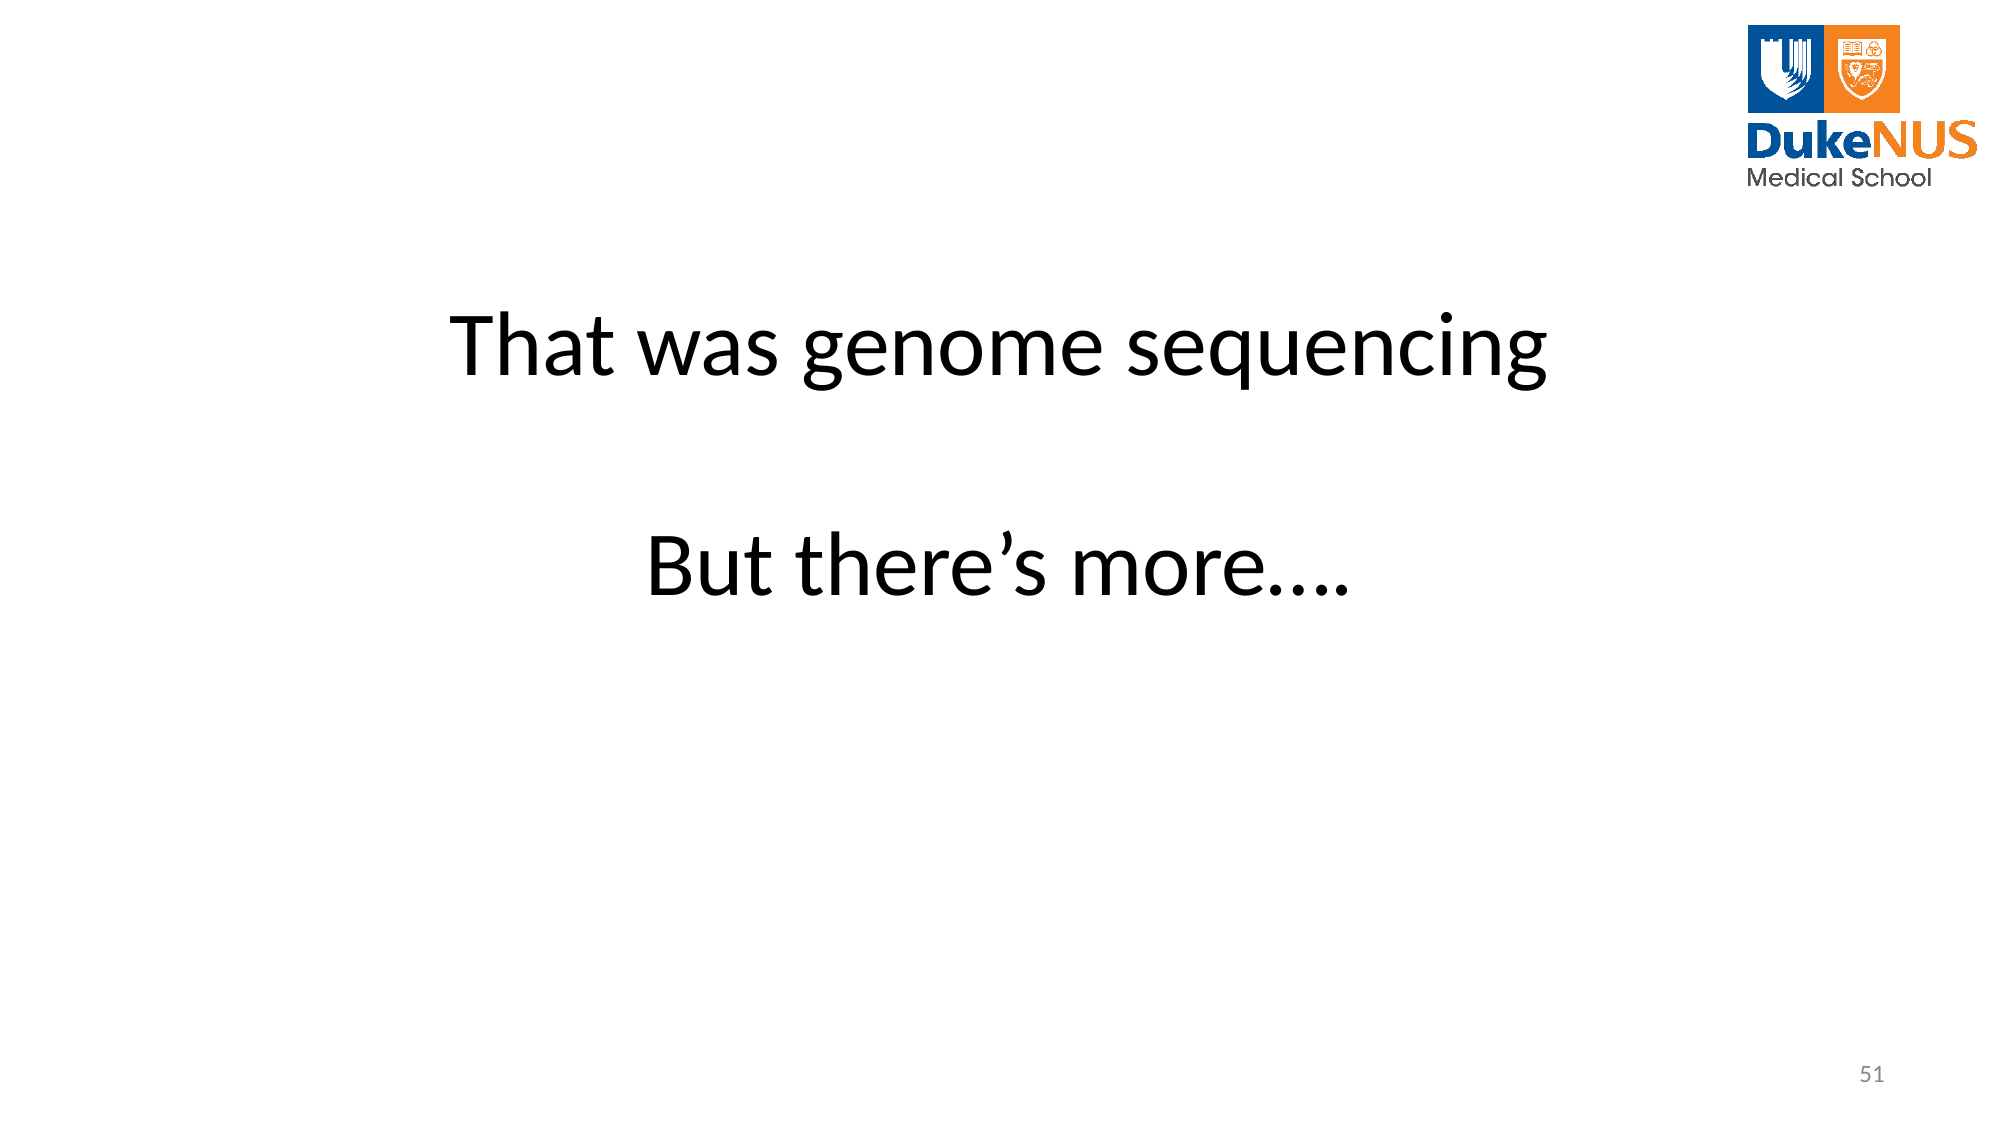

# That was genome sequencing But there’s more….
51